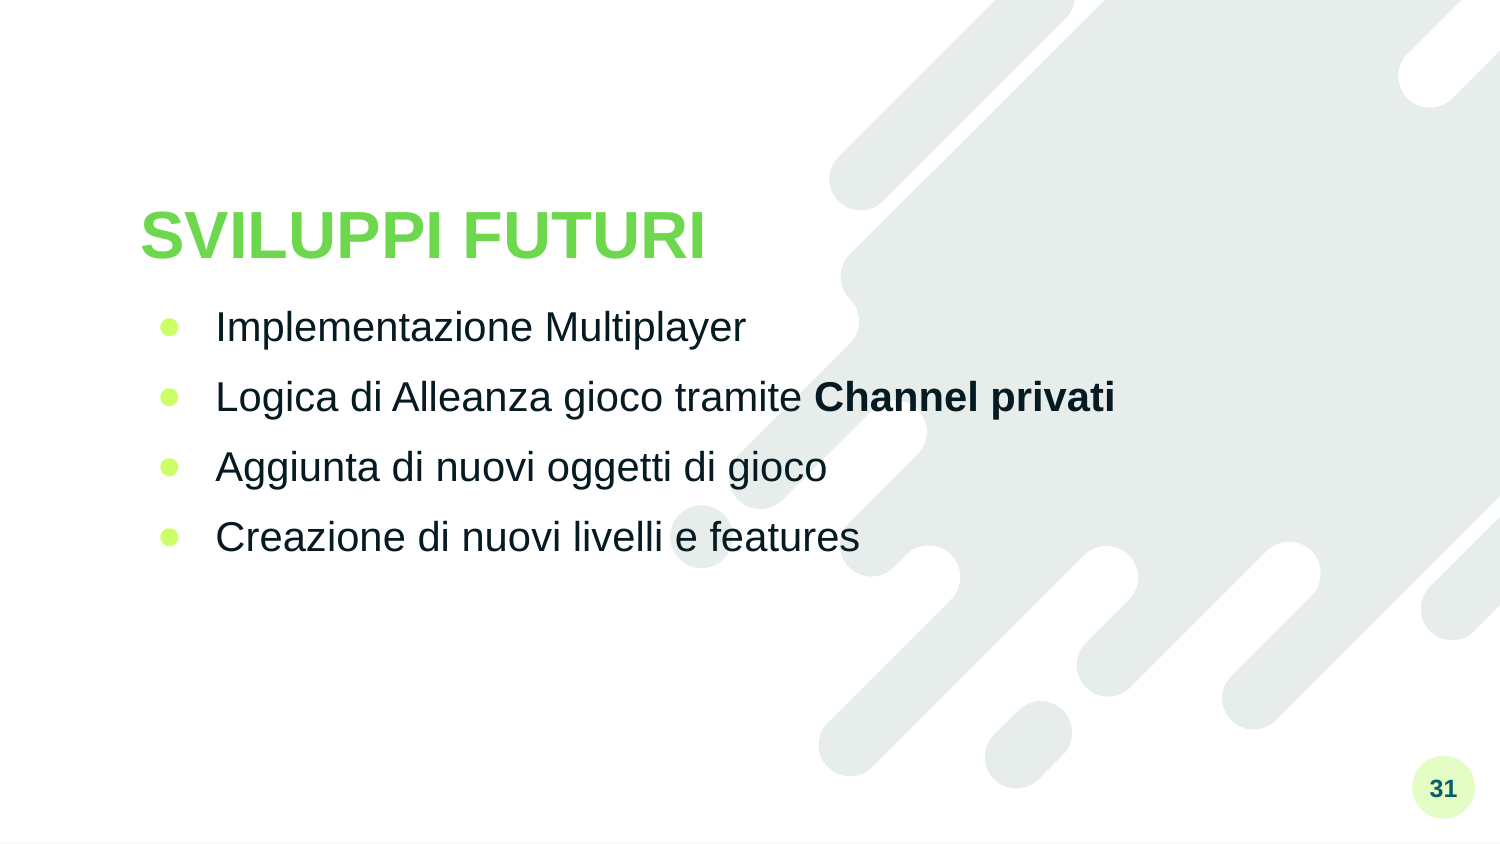

# SVILUPPI FUTURI
Implementazione Multiplayer
Logica di Alleanza gioco tramite Channel privati
Aggiunta di nuovi oggetti di gioco
Creazione di nuovi livelli e features
31